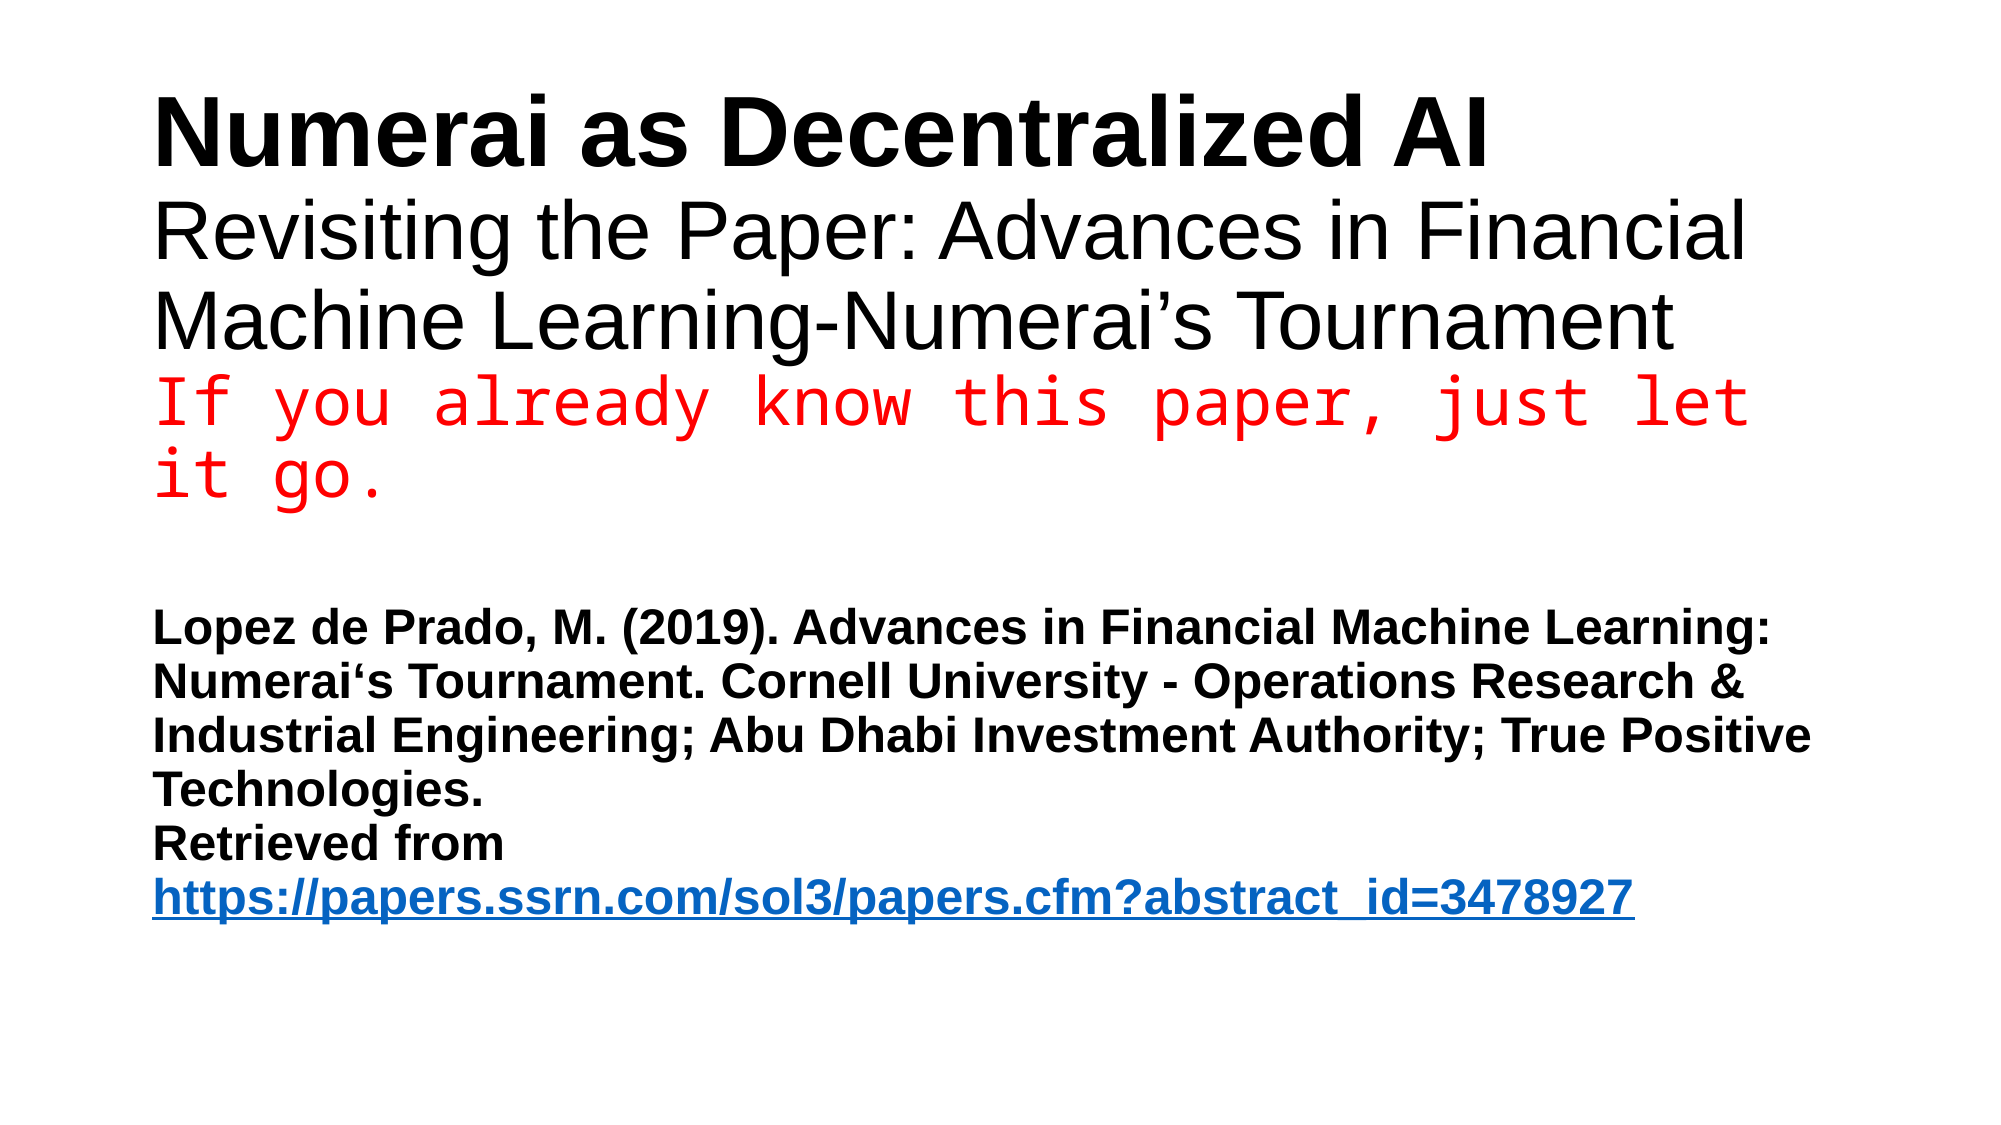

# Numerai as Decentralized AI Revisiting the Paper: Advances in Financial Machine Learning-Numerai’s Tournament If you already know this paper, just let it go. Lopez de Prado, M. (2019). Advances in Financial Machine Learning: Numerai‘s Tournament. Cornell University - Operations Research & Industrial Engineering; Abu Dhabi Investment Authority; True Positive Technologies. Retrieved from https://papers.ssrn.com/sol3/papers.cfm?abstract_id=3478927